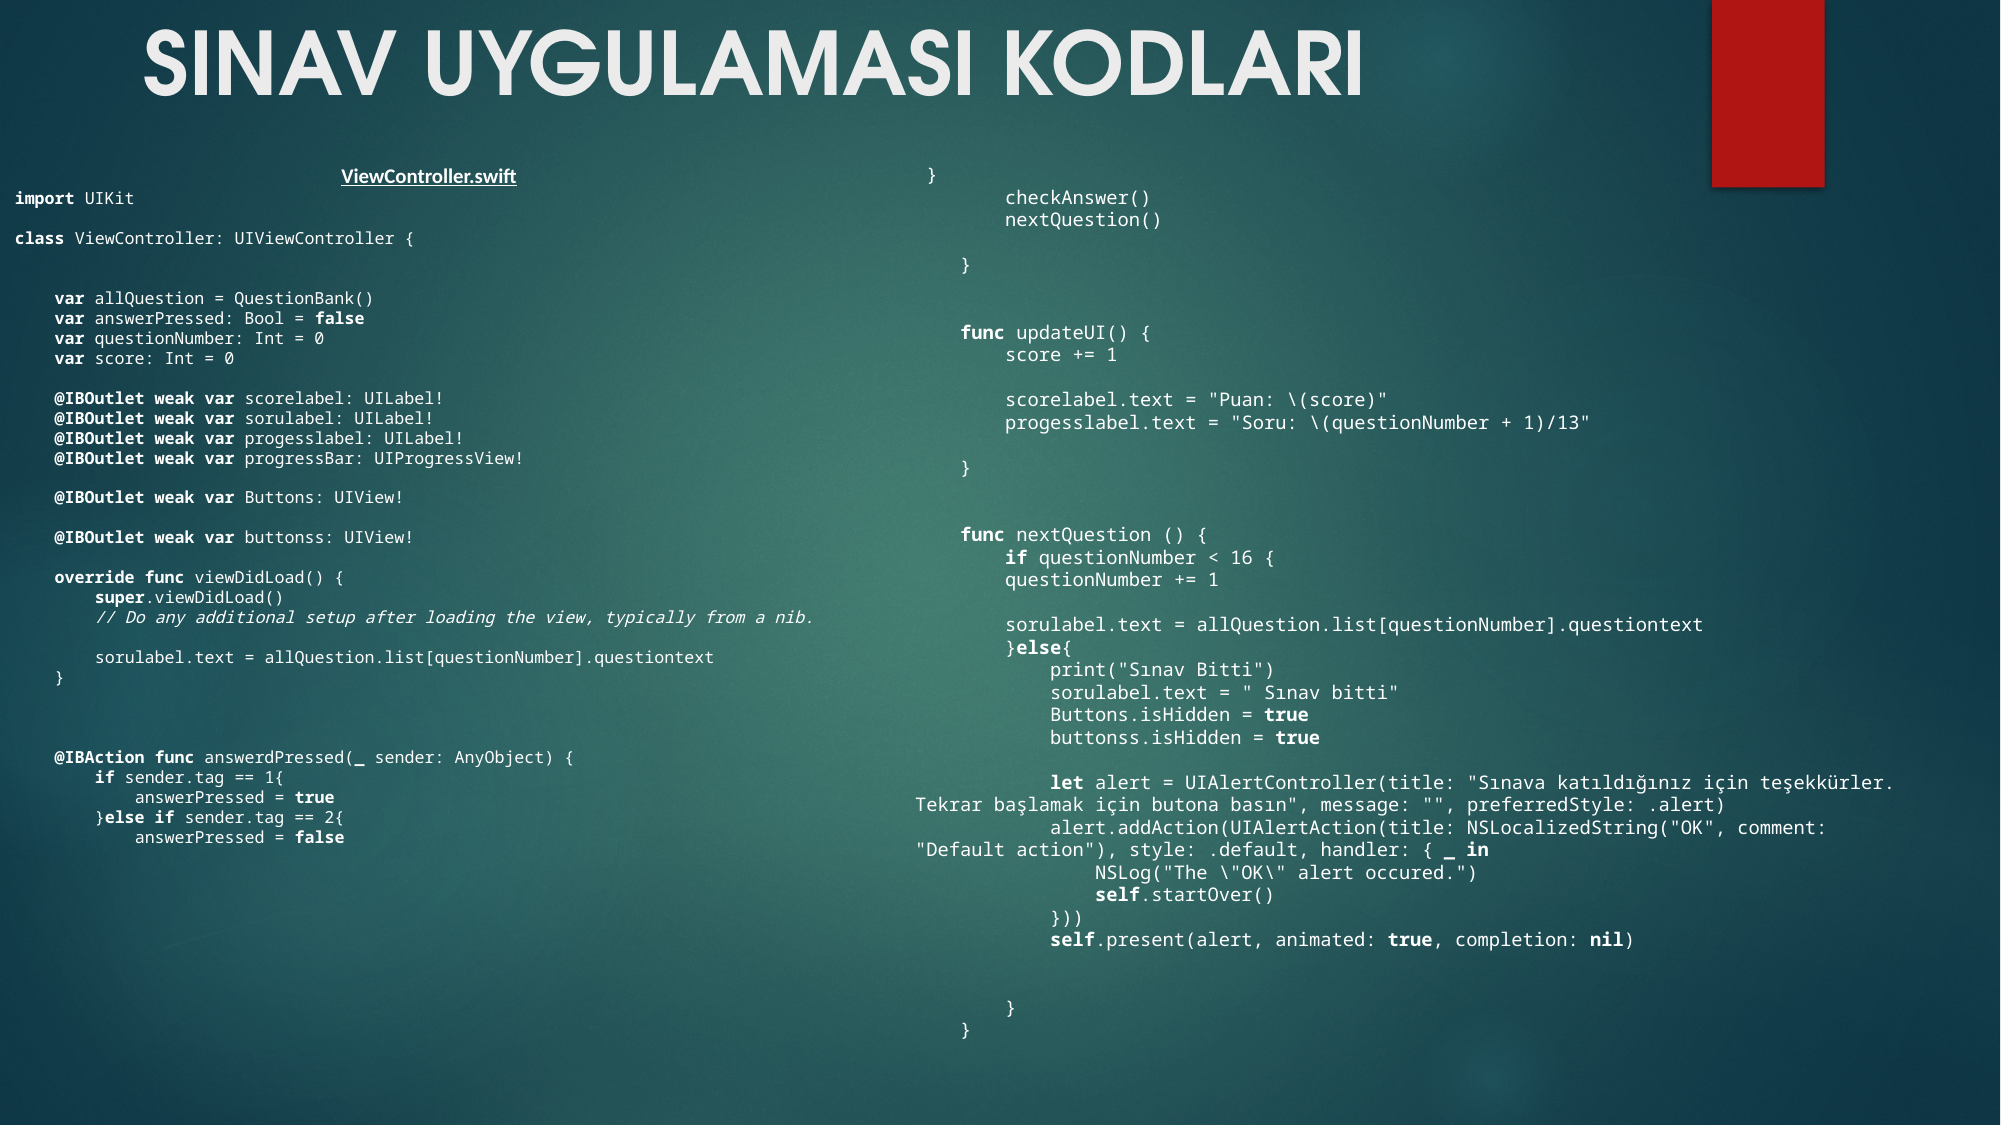

# SINAV UYGULAMASI KODLARI
ViewController.swift
import UIKit

class ViewController: UIViewController {

    var allQuestion = QuestionBank()
    var answerPressed: Bool = false
    var questionNumber: Int = 0
    var score: Int = 0

    @IBOutlet weak var scorelabel: UILabel!
    @IBOutlet weak var sorulabel: UILabel!
    @IBOutlet weak var progesslabel: UILabel!
    @IBOutlet weak var progressBar: UIProgressView!

    @IBOutlet weak var Buttons: UIView!

    @IBOutlet weak var buttonss: UIView!

    override func viewDidLoad() {
        super.viewDidLoad()
        // Do any additional setup after loading the view, typically from a nib.

        sorulabel.text = allQuestion.list[questionNumber].questiontext
    }

    @IBAction func answerdPressed(_ sender: AnyObject) {
        if sender.tag == 1{
            answerPressed = true
        }else if sender.tag == 2{
            answerPressed = false
 }
        checkAnswer()
        nextQuestion()

    }

    func updateUI() {
        score += 1

        scorelabel.text = "Puan: \(score)"
        progesslabel.text = "Soru: \(questionNumber + 1)/13"

    }

    func nextQuestion () {
        if questionNumber < 16 {
        questionNumber += 1

        sorulabel.text = allQuestion.list[questionNumber].questiontext
        }else{
            print("Sınav Bitti")
            sorulabel.text = " Sınav bitti"
            Buttons.isHidden = true
            buttonss.isHidden = true

            let alert = UIAlertController(title: "Sınava katıldığınız için teşekkürler. Tekrar başlamak için butona basın", message: "", preferredStyle: .alert)
            alert.addAction(UIAlertAction(title: NSLocalizedString("OK", comment: "Default action"), style: .default, handler: { _ in
                NSLog("The \"OK\" alert occured.")
                self.startOver()
            }))
            self.present(alert, animated: true, completion: nil)

        }
    }